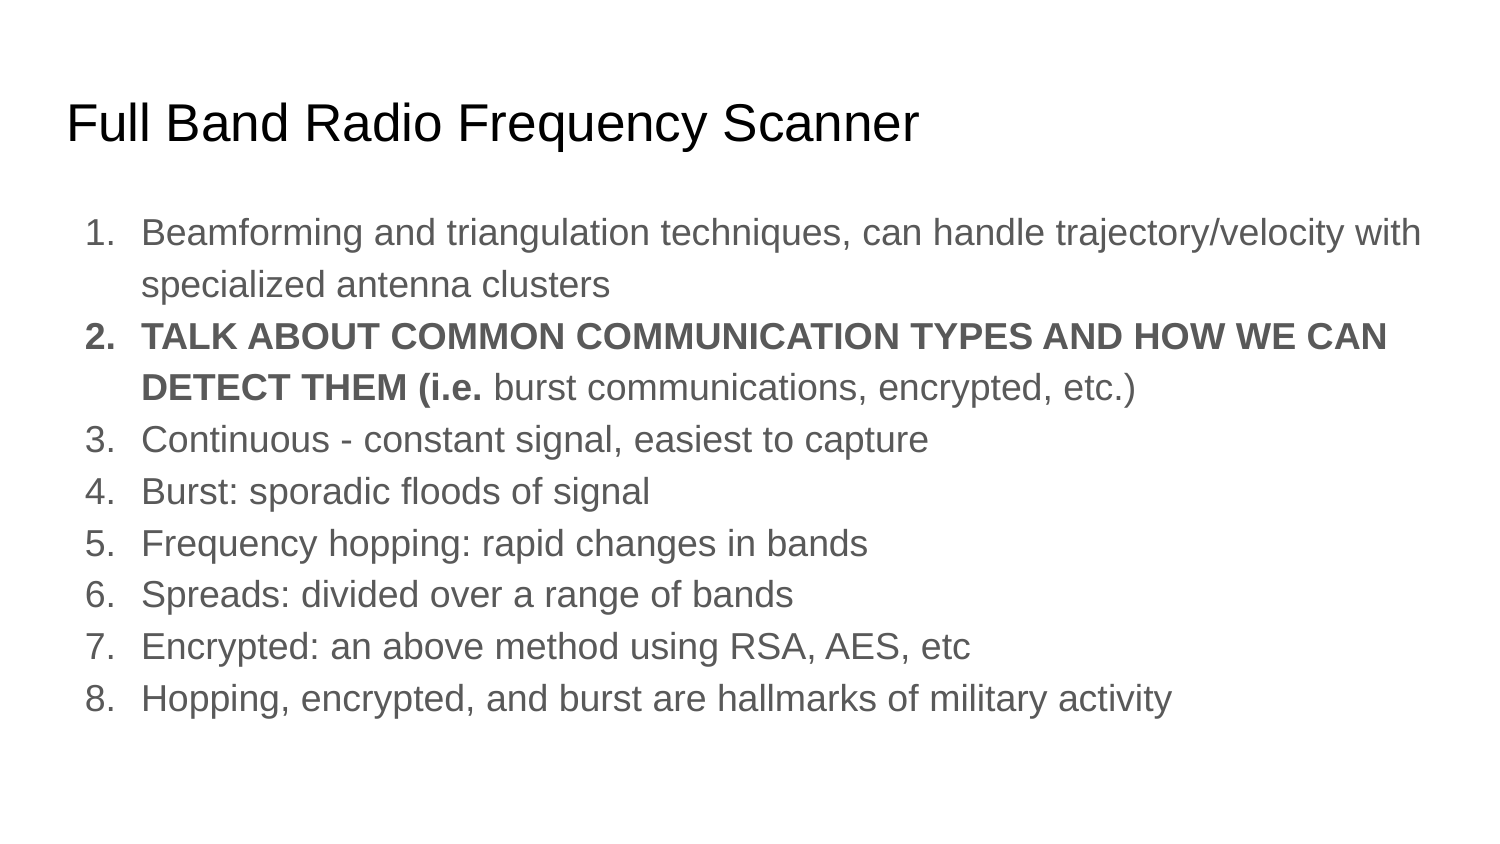

# Full Band Radio Frequency Scanner
Beamforming and triangulation techniques, can handle trajectory/velocity with specialized antenna clusters
TALK ABOUT COMMON COMMUNICATION TYPES AND HOW WE CAN DETECT THEM (i.e. burst communications, encrypted, etc.)
Continuous - constant signal, easiest to capture
Burst: sporadic floods of signal
Frequency hopping: rapid changes in bands
Spreads: divided over a range of bands
Encrypted: an above method using RSA, AES, etc
Hopping, encrypted, and burst are hallmarks of military activity